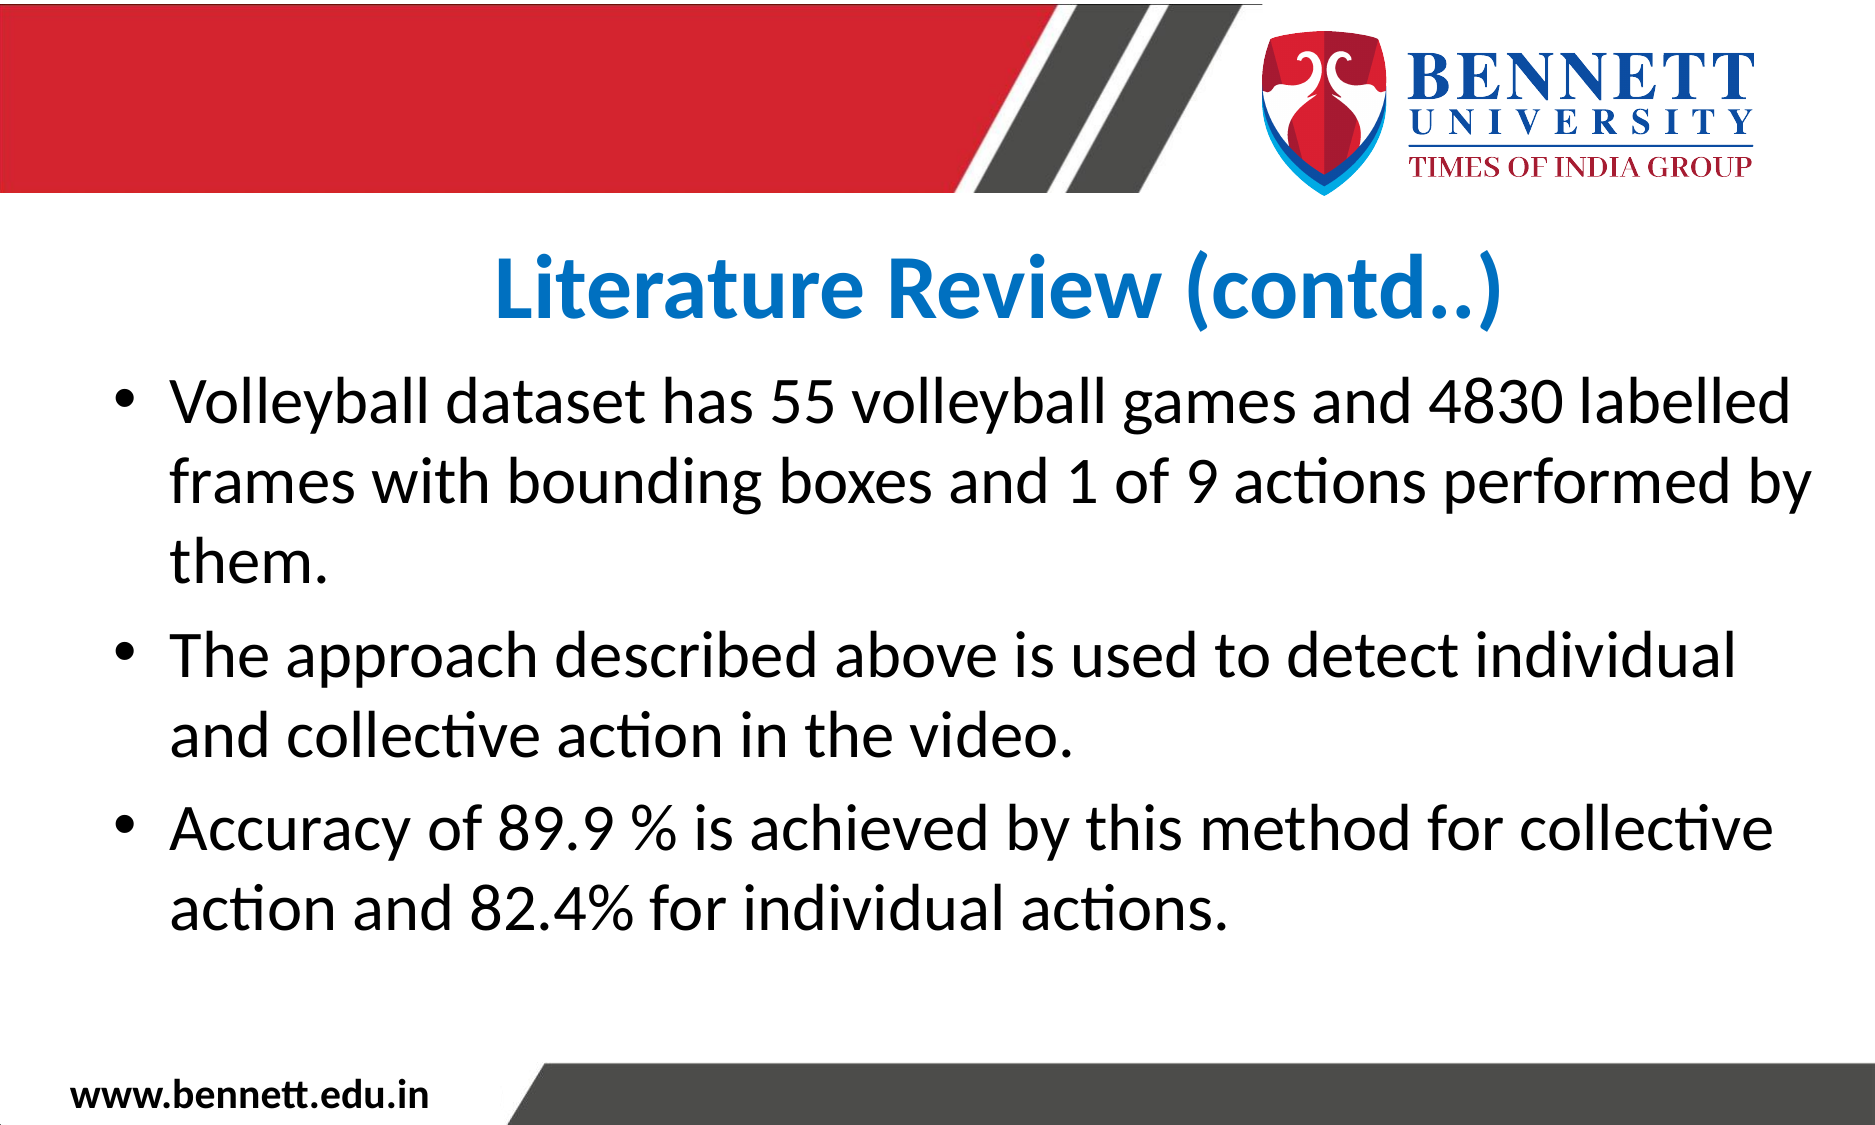

Literature Review (contd..)
Volleyball dataset has 55 volleyball games and 4830 labelled frames with bounding boxes and 1 of 9 actions performed by them.
The approach described above is used to detect individual and collective action in the video.
Accuracy of 89.9 % is achieved by this method for collective action and 82.4% for individual actions.